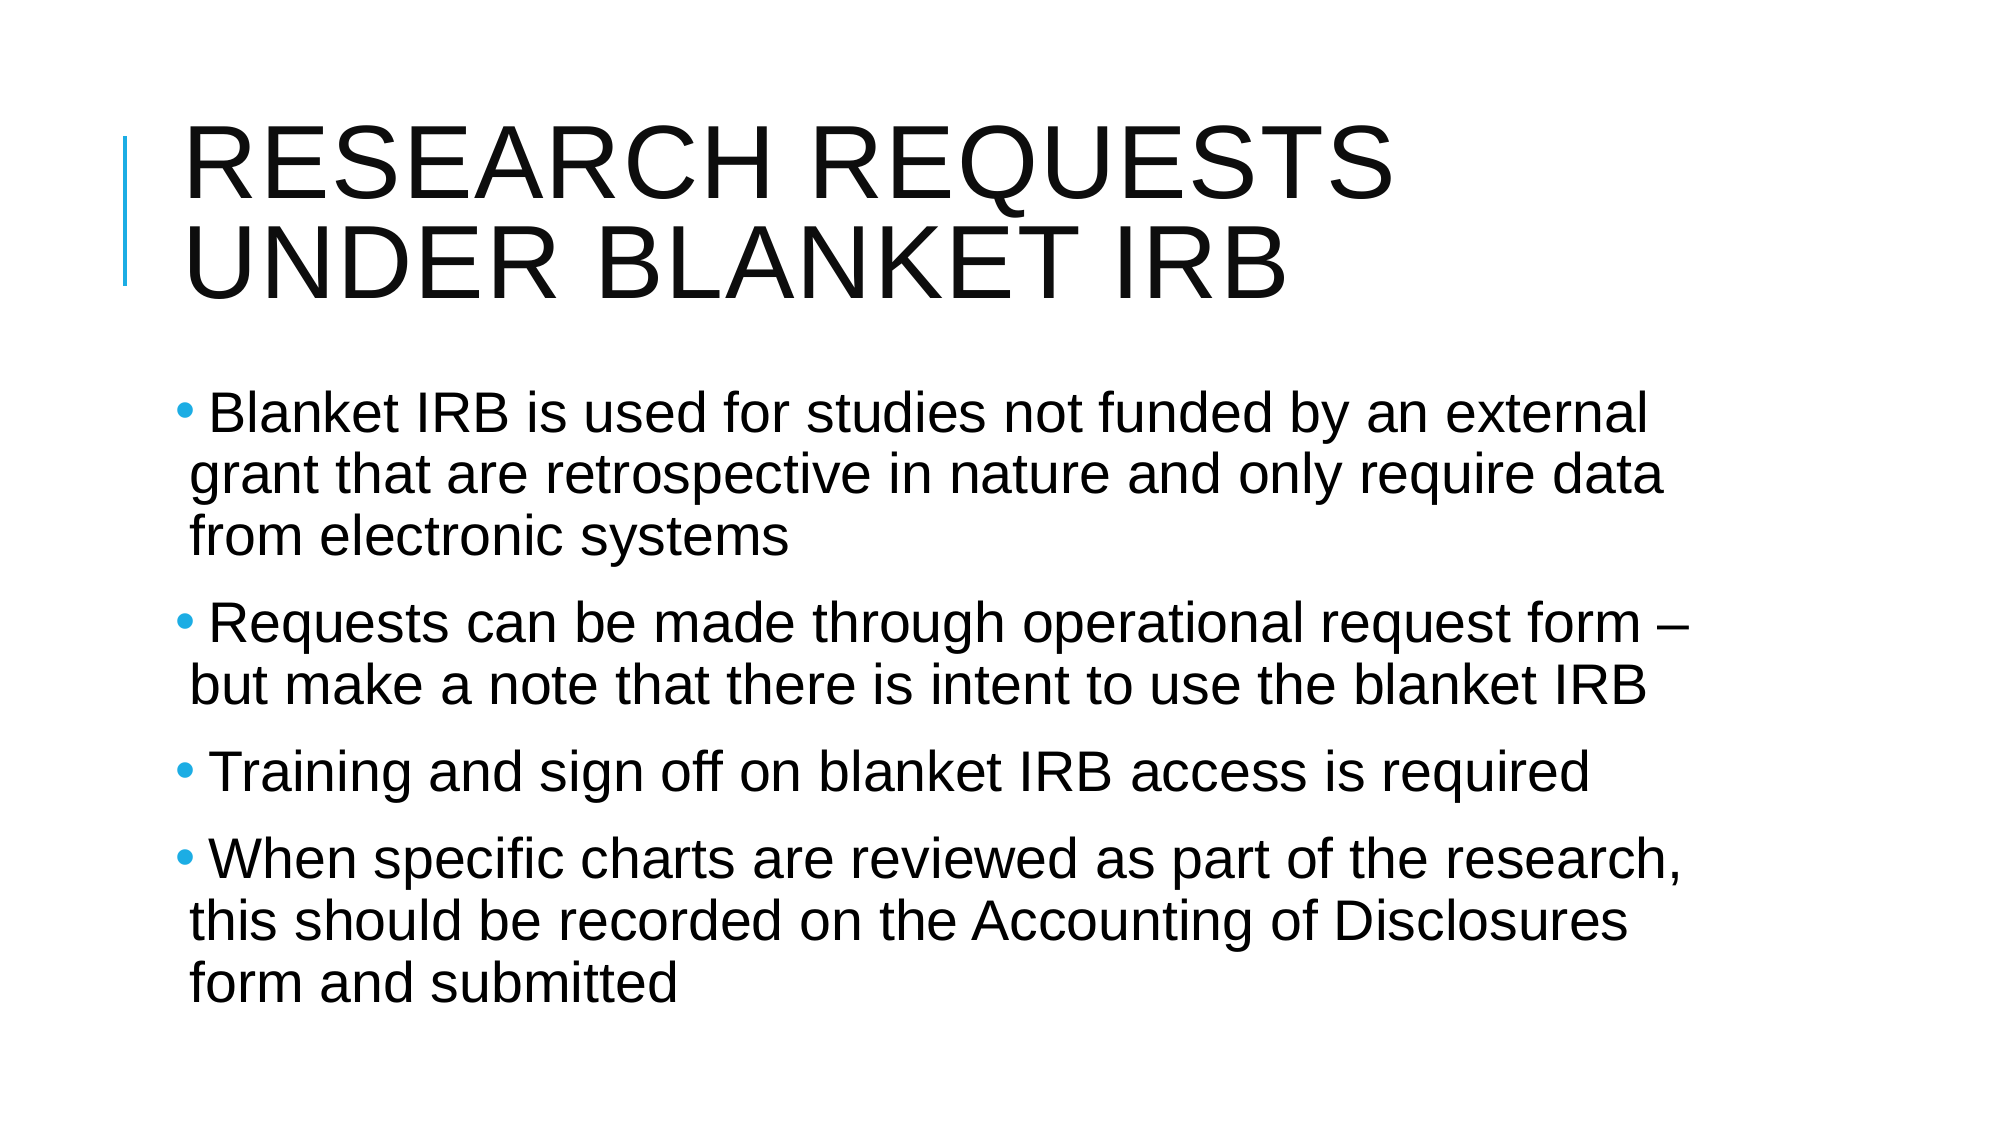

# Research Requests Under Blanket IRB
 Blanket IRB is used for studies not funded by an external grant that are retrospective in nature and only require data from electronic systems
 Requests can be made through operational request form – but make a note that there is intent to use the blanket IRB
 Training and sign off on blanket IRB access is required
 When specific charts are reviewed as part of the research, this should be recorded on the Accounting of Disclosures form and submitted